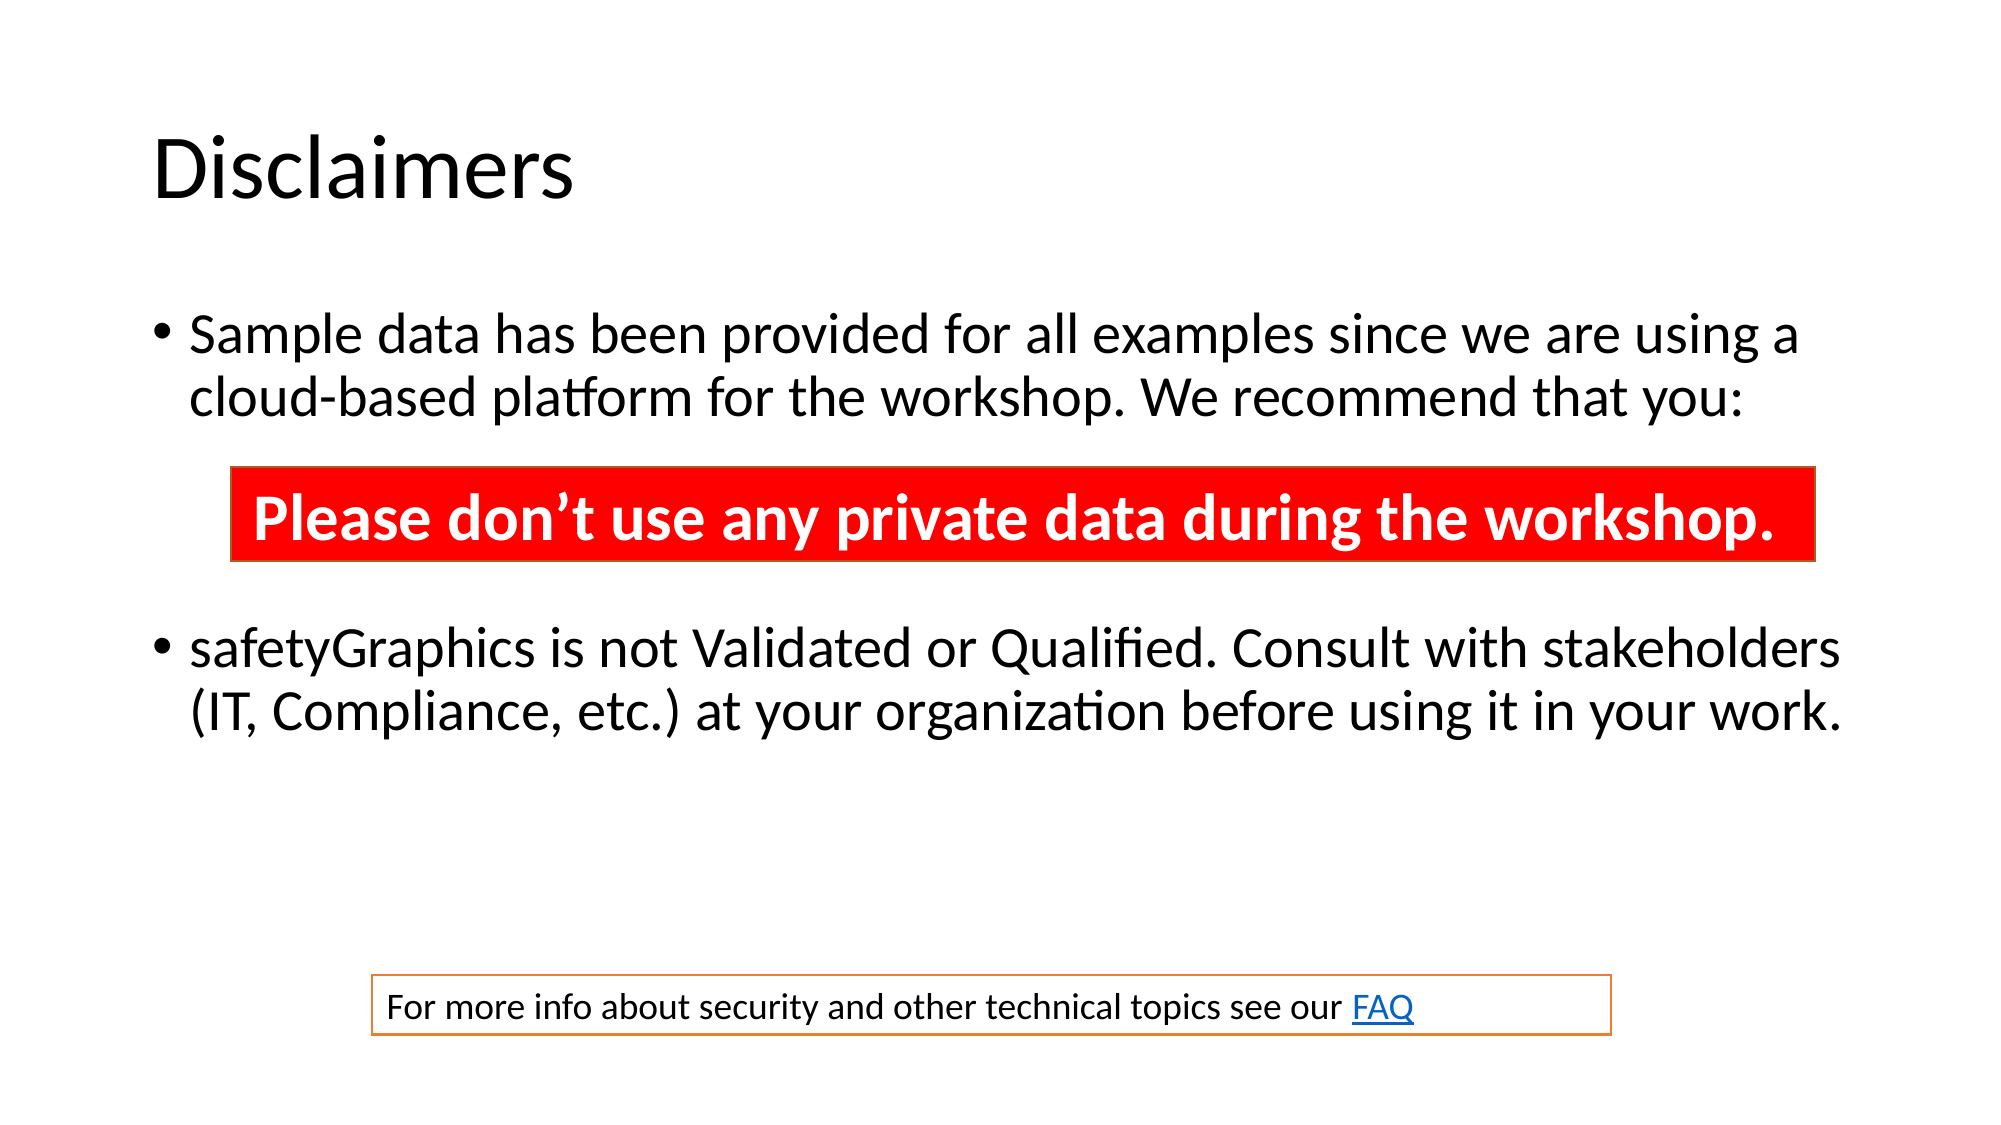

# Disclaimers
Sample data has been provided for all examples since we are using a cloud-based platform for the workshop. We recommend that you:

safetyGraphics is not Validated or Qualified. Consult with stakeholders (IT, Compliance, etc.) at your organization before using it in your work.
Please don’t use any private data during the workshop.
For more info about security and other technical topics see our FAQ